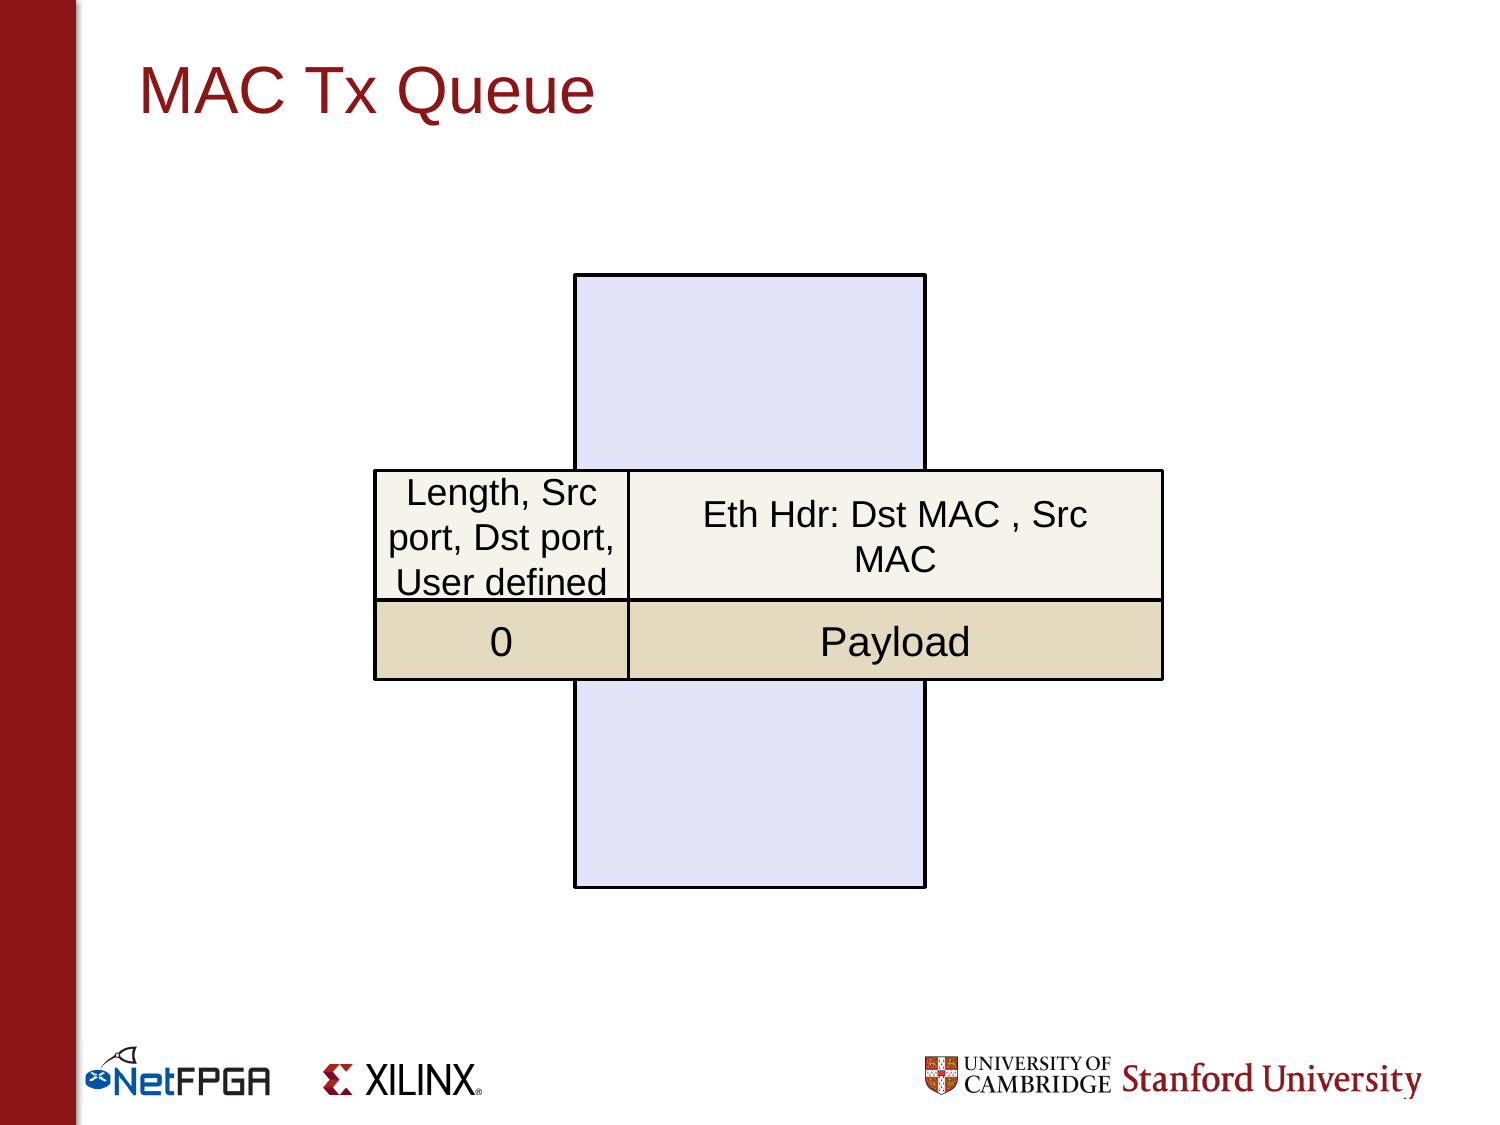

MAC Tx Queue
MAC Tx Queue
Length, Src port, Dst port, User defined
Eth Hdr: Dst MAC , Src MAC
Payload
0